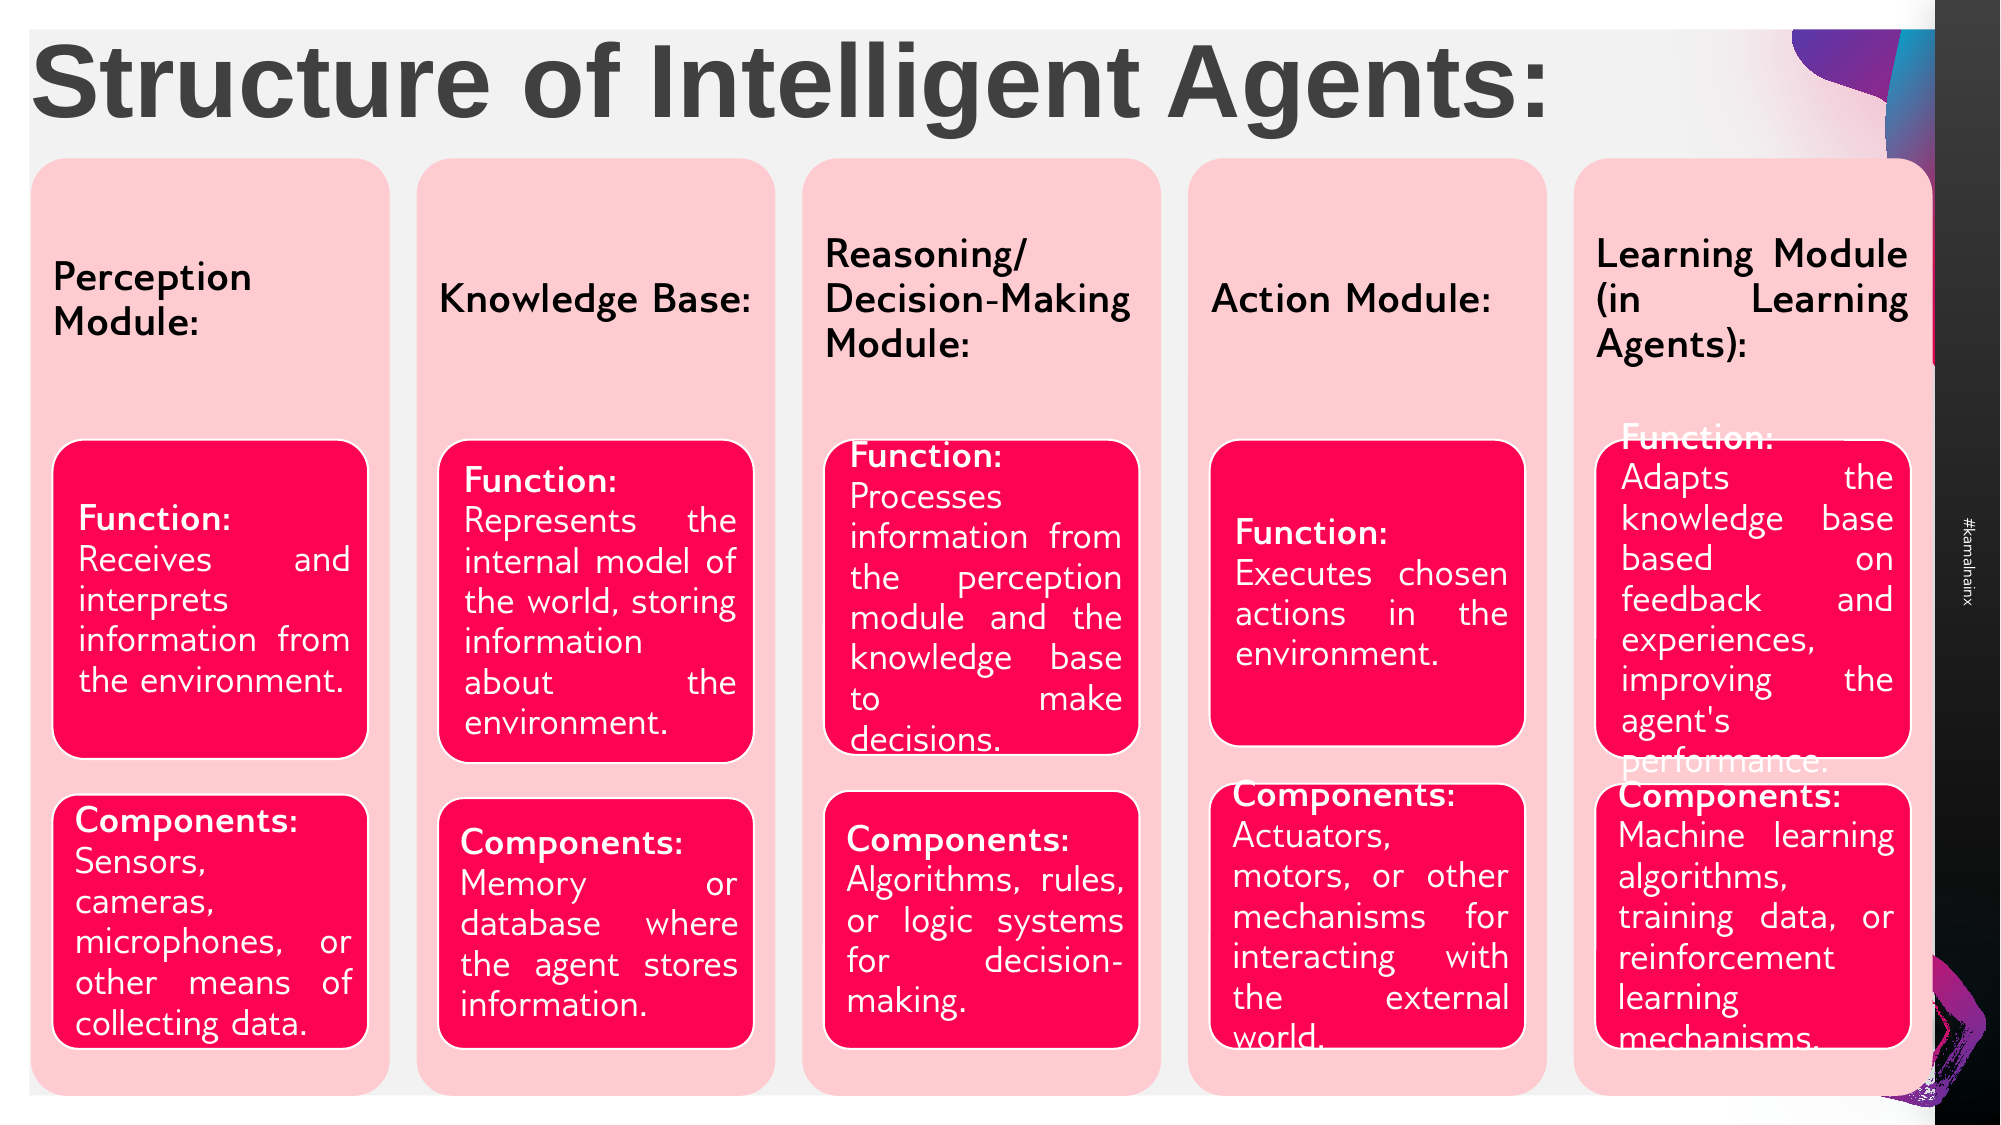

# Structure of Intelligent Agents:
Perception Module:
Function: Receives and interprets information from the environment.
Components: Sensors, cameras, microphones, or other means of collecting data.
Knowledge Base:
Function: Represents the internal model of the world, storing information about the environment.
Components: Memory or database where the agent stores information.
Reasoning/Decision-Making Module:
Function: Processes information from the perception module and the knowledge base to make decisions.
Components: Algorithms, rules, or logic systems for decision-making.
Action Module:
Function: Executes chosen actions in the environment.
Components: Actuators, motors, or other mechanisms for interacting with the external world.
Learning Module (in Learning Agents):
Function: Adapts the knowledge base based on feedback and experiences, improving the agent's performance.
Components: Machine learning algorithms, training data, or reinforcement learning mechanisms.
11